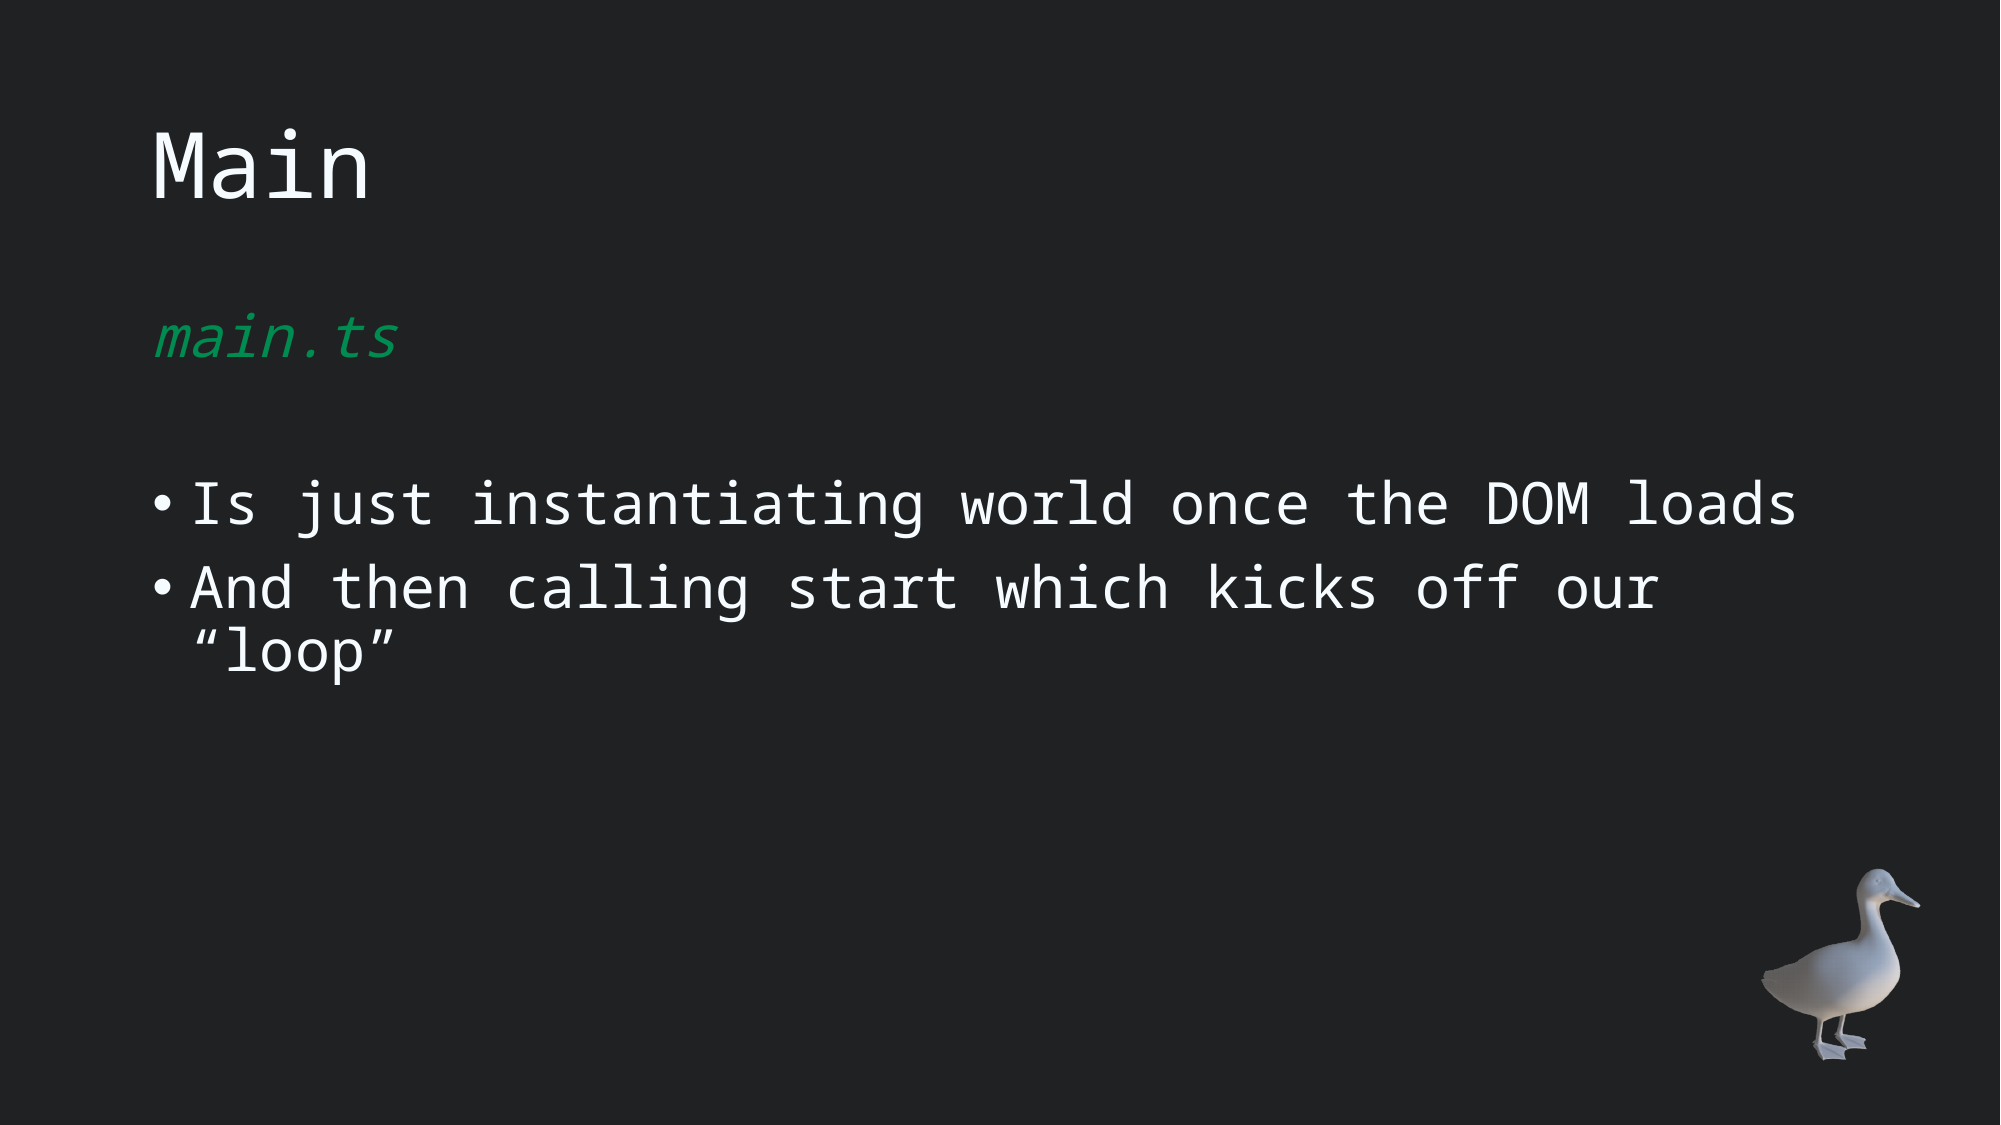

# Main
main.ts

Is just instantiating world once the DOM loads
And then calling start which kicks off our “loop”